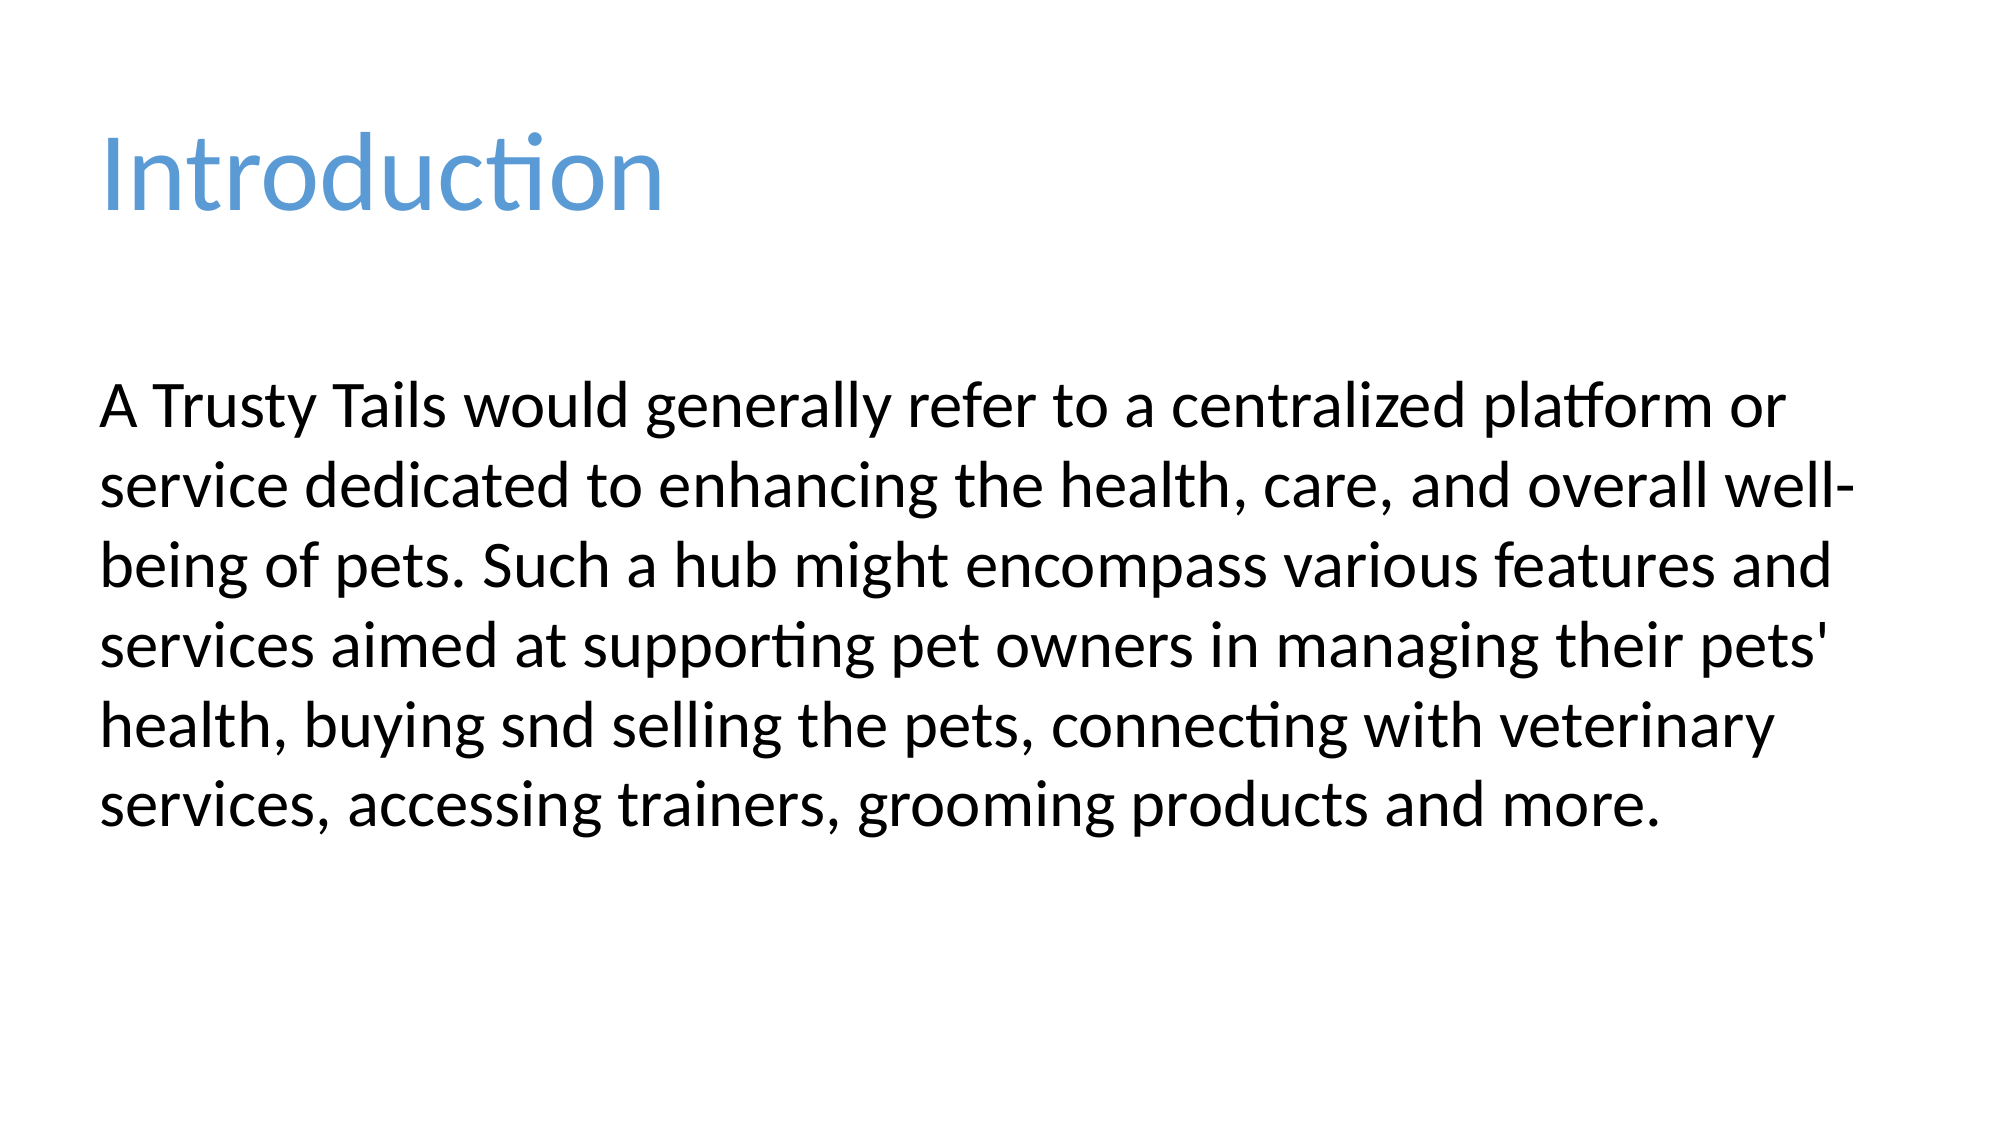

Introduction
A Trusty Tails would generally refer to a centralized platform or service dedicated to enhancing the health, care, and overall well-being of pets. Such a hub might encompass various features and services aimed at supporting pet owners in managing their pets' health, buying snd selling the pets, connecting with veterinary services, accessing trainers, grooming products and more.